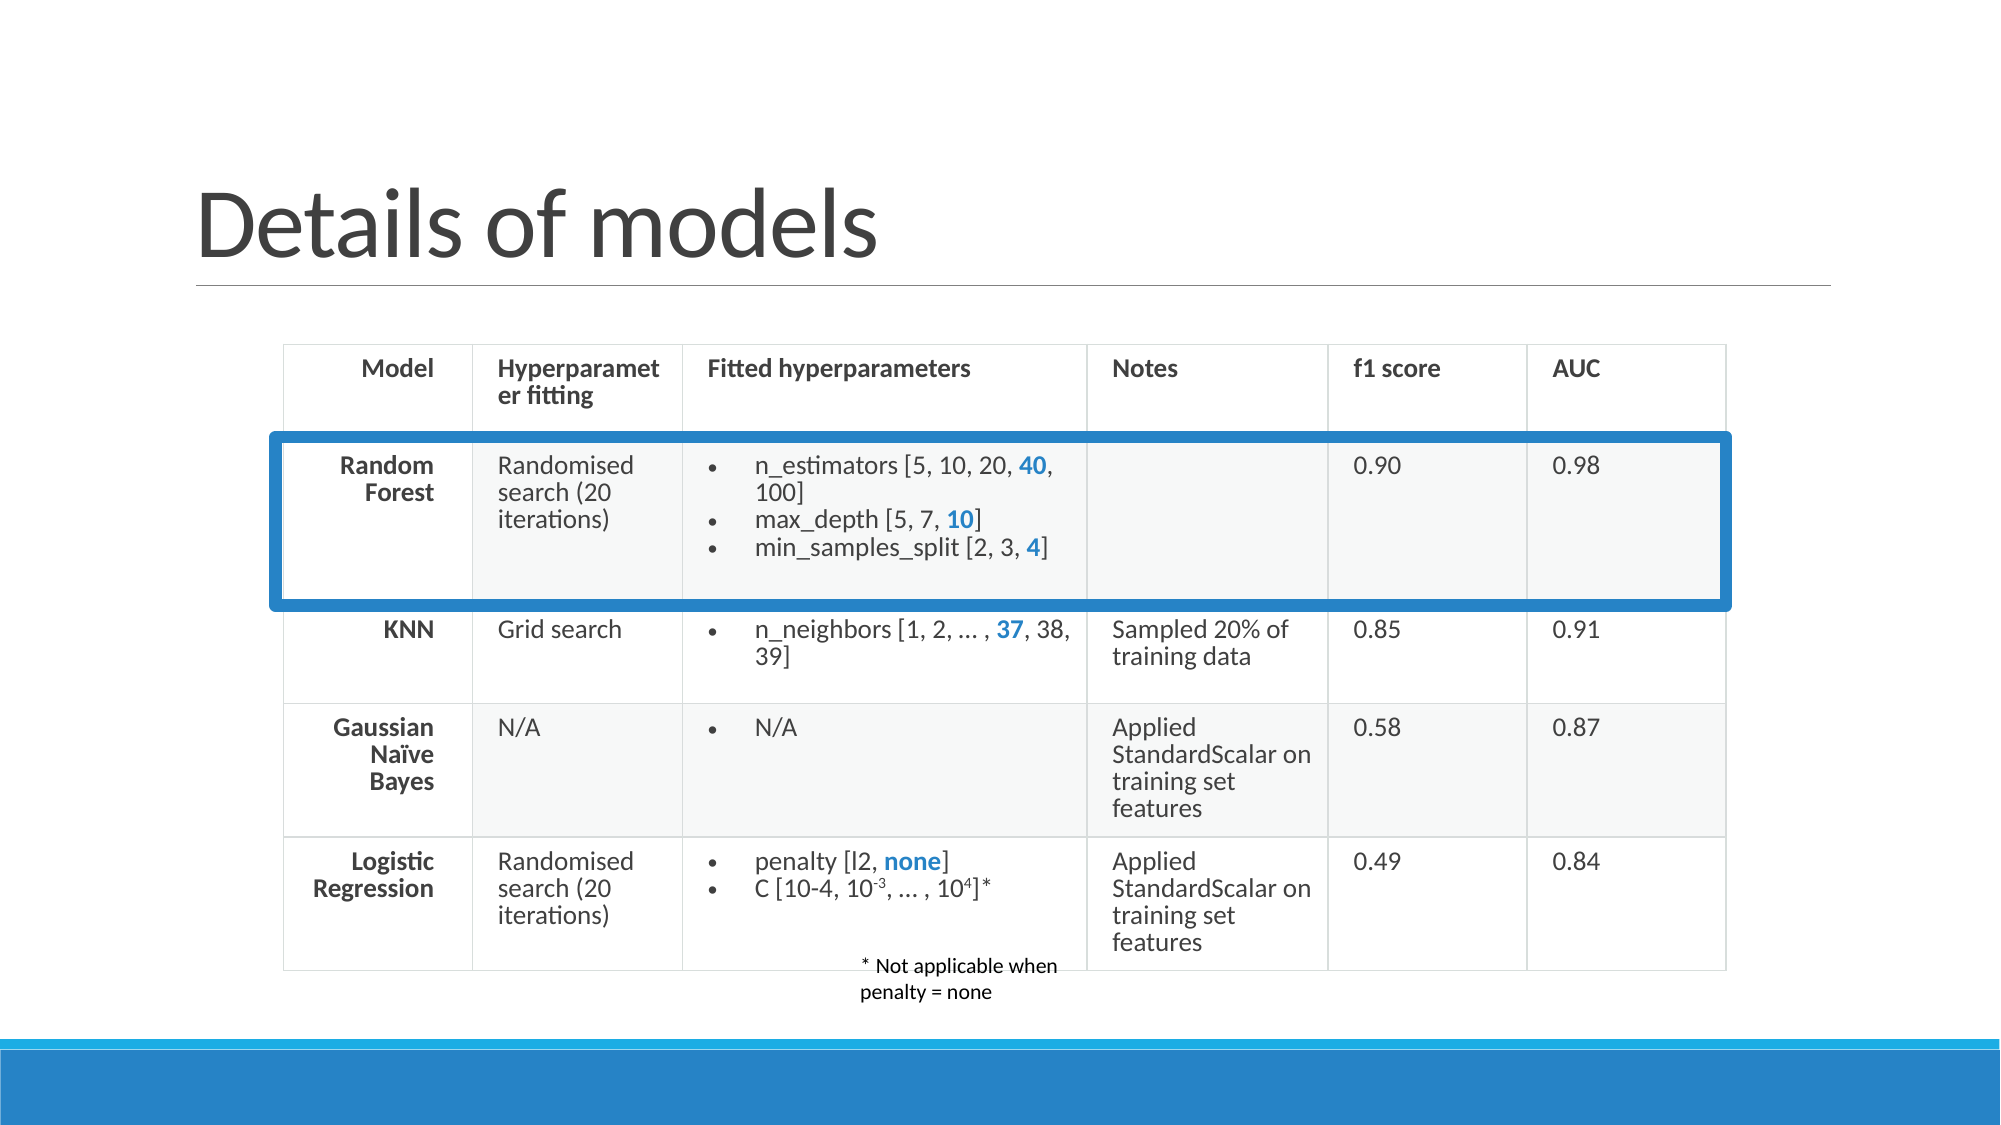

# Details of models
| Model | Hyperparameter fitting | Fitted hyperparameters | Notes | f1 score | AUC |
| --- | --- | --- | --- | --- | --- |
| Random Forest | Randomised search (20 iterations) | n\_estimators [5, 10, 20, 40, 100] max\_depth [5, 7, 10] min\_samples\_split [2, 3, 4] |  | 0.90 | 0.98 |
| KNN | Grid search | n\_neighbors [1, 2, … , 37, 38, 39] | Sampled 20% of training data | 0.85 | 0.91 |
| Gaussian Naïve Bayes | N/A | N/A | Applied StandardScalar on training set features | 0.58 | 0.87 |
| Logistic Regression | Randomised search (20 iterations) | penalty [l2, none] C [10-4, 10-3, … , 104]\* | Applied StandardScalar on training set features | 0.49 | 0.84 |

* Not applicable when penalty = none